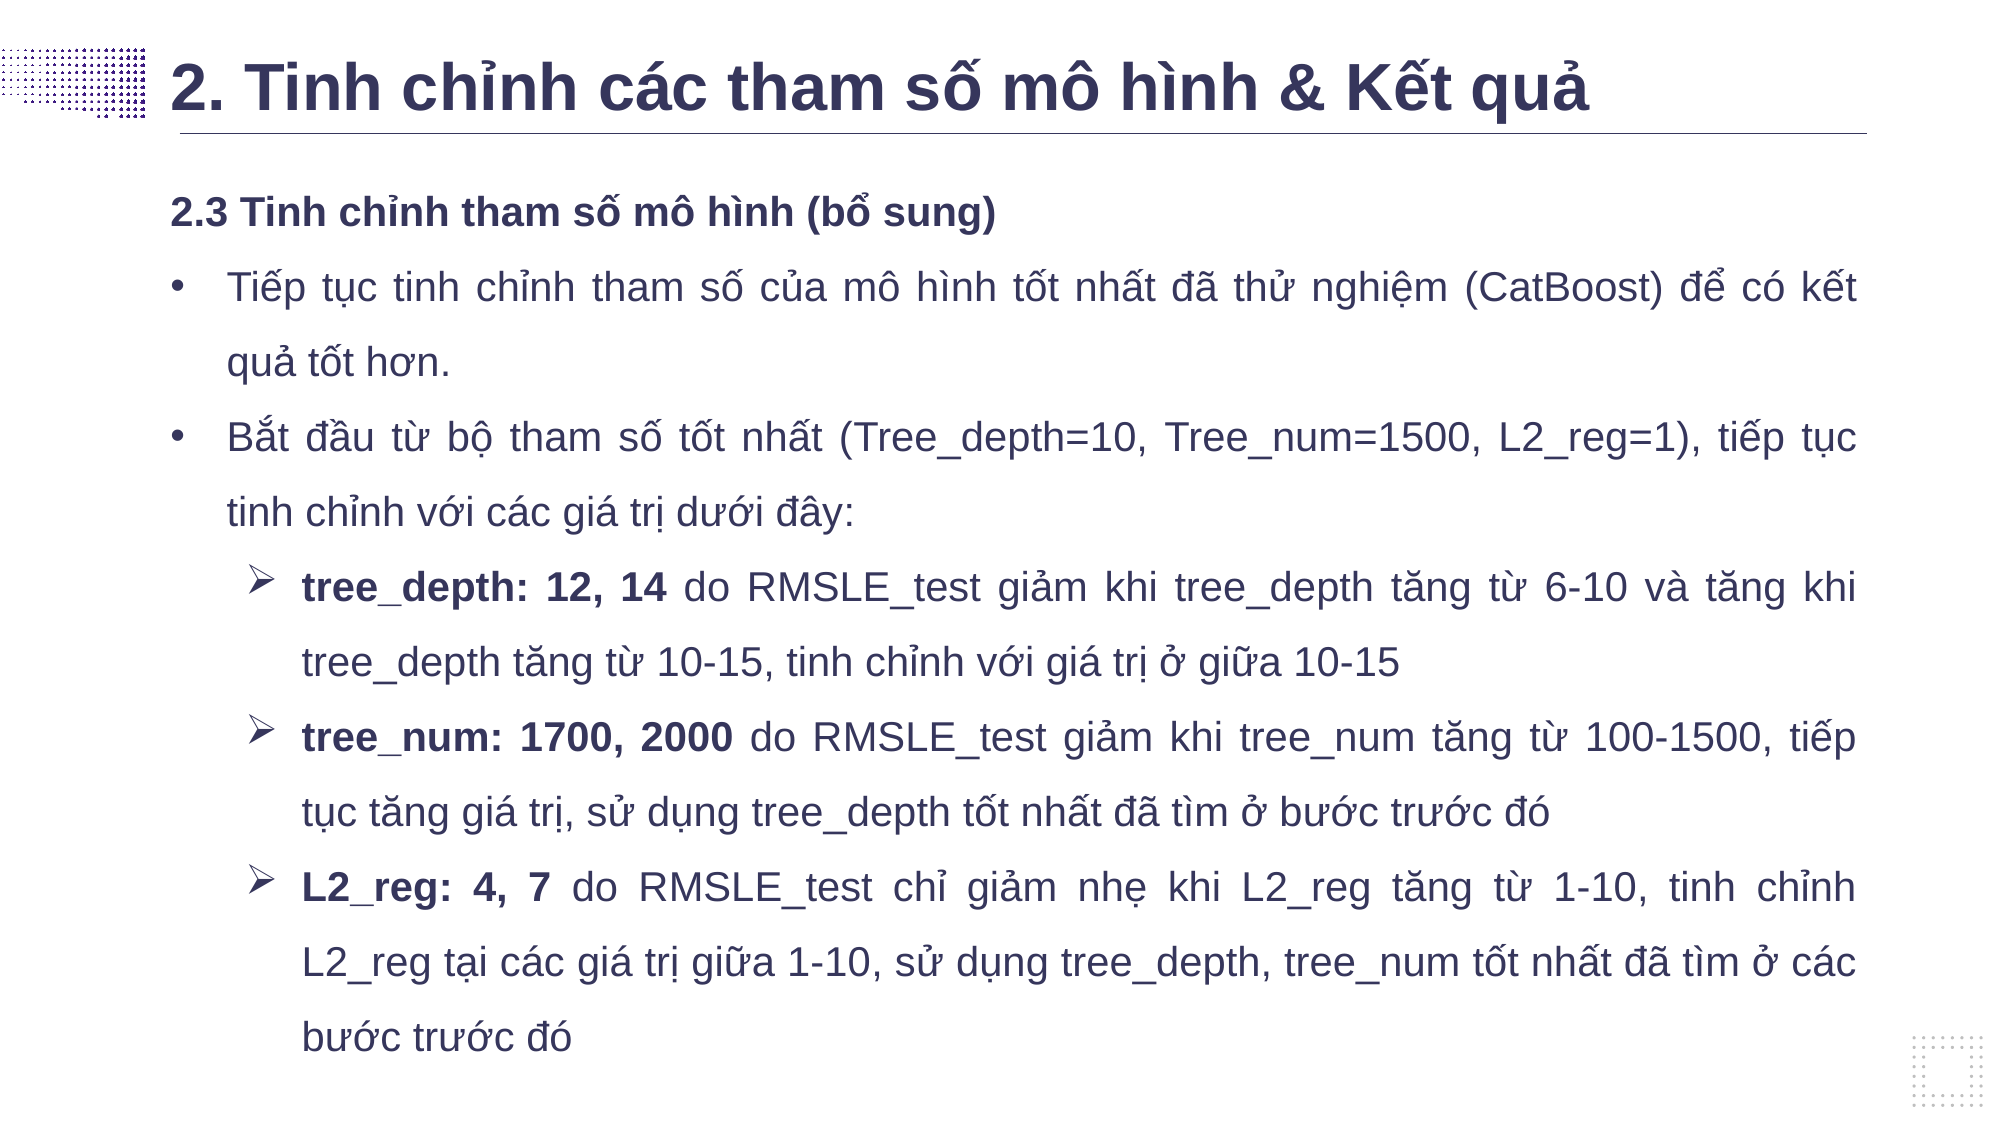

2. Tinh chỉnh các tham số mô hình & Kết quả

2.3 Tinh chỉnh tham số mô hình (bổ sung)
Tiếp tục tinh chỉnh tham số của mô hình tốt nhất đã thử nghiệm (CatBoost) để có kết quả tốt hơn.
Bắt đầu từ bộ tham số tốt nhất (Tree_depth=10, Tree_num=1500, L2_reg=1), tiếp tục tinh chỉnh với các giá trị dưới đây:
tree_depth: 12, 14 do RMSLE_test giảm khi tree_depth tăng từ 6-10 và tăng khi tree_depth tăng từ 10-15, tinh chỉnh với giá trị ở giữa 10-15
tree_num: 1700, 2000 do RMSLE_test giảm khi tree_num tăng từ 100-1500, tiếp tục tăng giá trị, sử dụng tree_depth tốt nhất đã tìm ở bước trước đó
L2_reg: 4, 7 do RMSLE_test chỉ giảm nhẹ khi L2_reg tăng từ 1-10, tinh chỉnh L2_reg tại các giá trị giữa 1-10, sử dụng tree_depth, tree_num tốt nhất đã tìm ở các bước trước đó